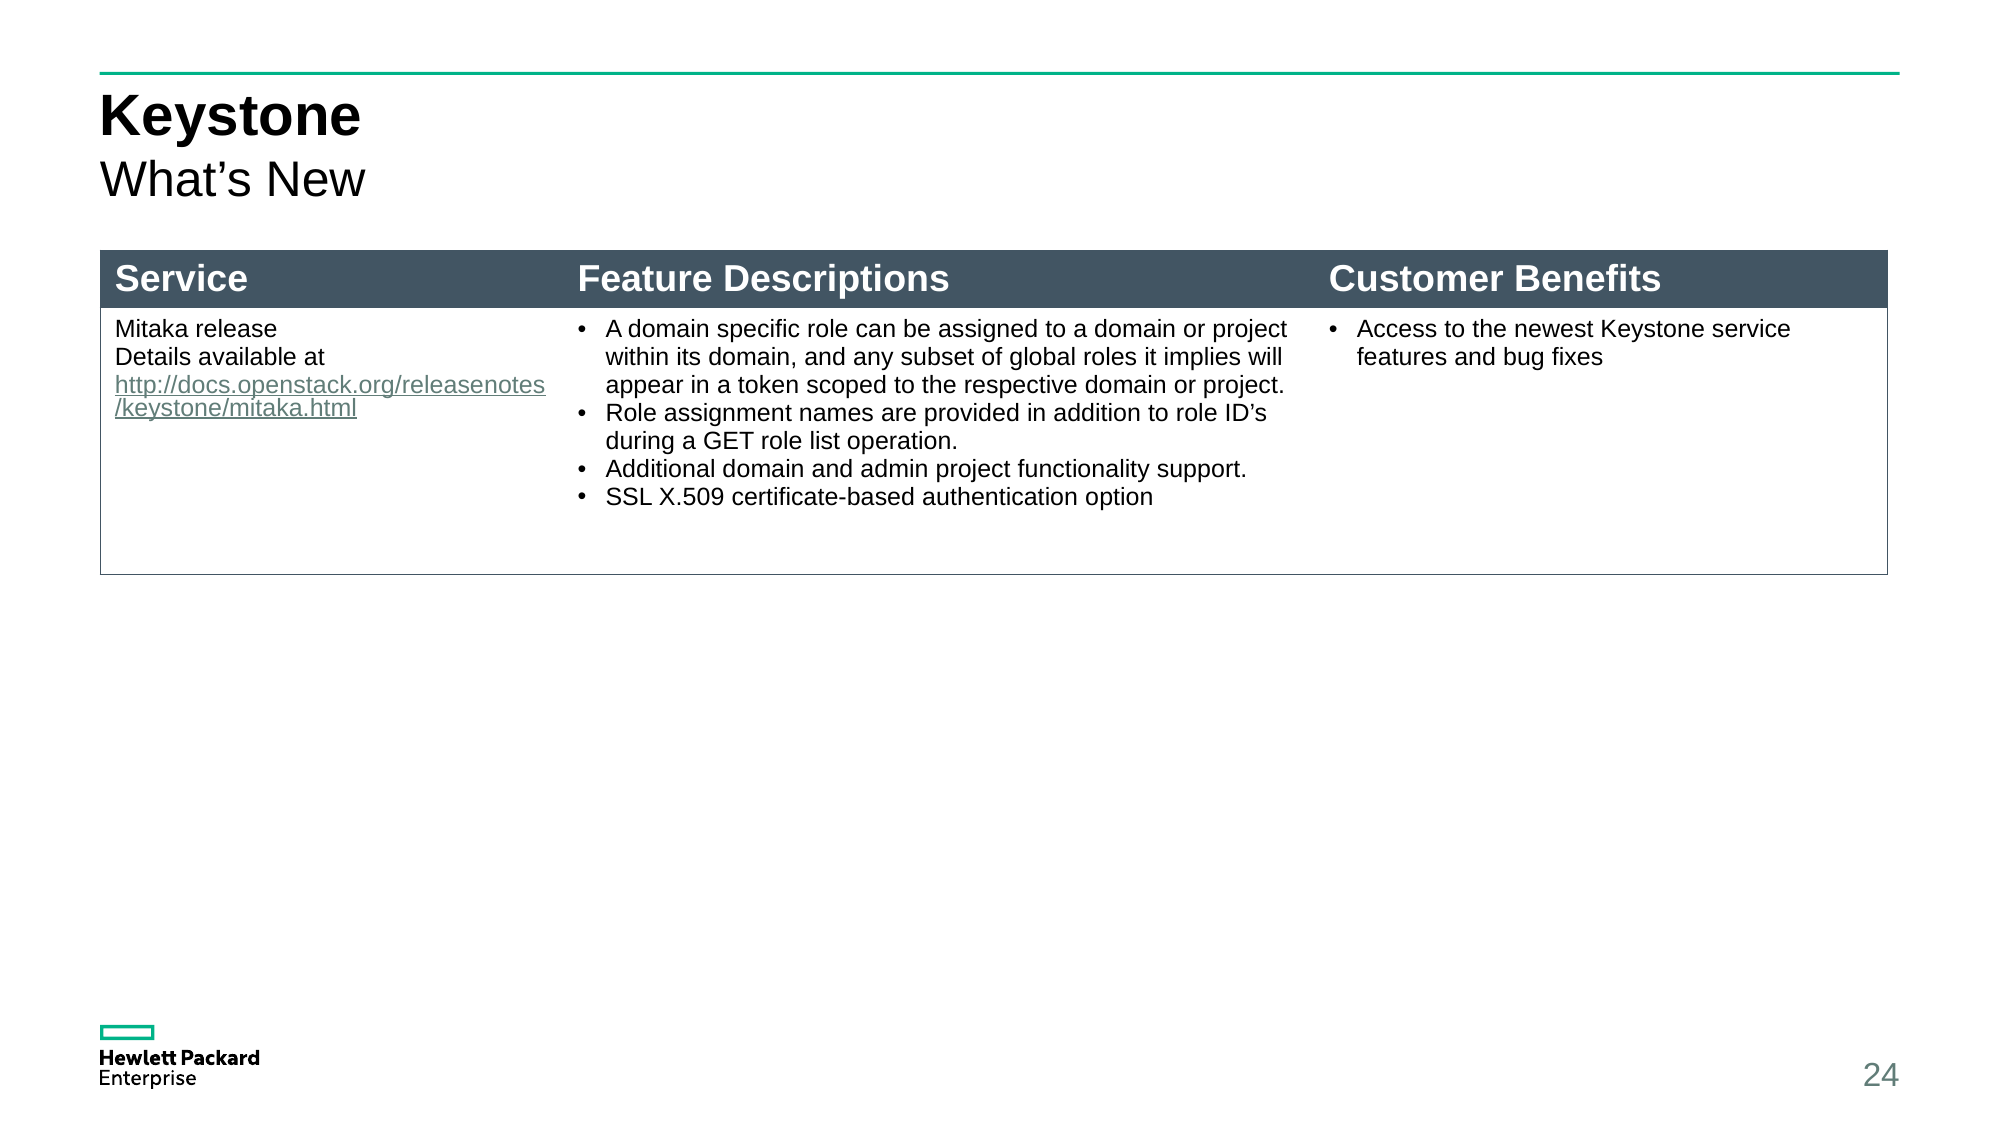

# Keystone
What’s New
| Service | Feature Descriptions | Customer Benefits |
| --- | --- | --- |
| Mitaka release Details available at http://docs.openstack.org/releasenotes/keystone/mitaka.html | A domain specific role can be assigned to a domain or project within its domain, and any subset of global roles it implies will appear in a token scoped to the respective domain or project. Role assignment names are provided in addition to role ID’s during a GET role list operation. Additional domain and admin project functionality support. SSL X.509 certificate-based authentication option | Access to the newest Keystone service features and bug fixes |
24